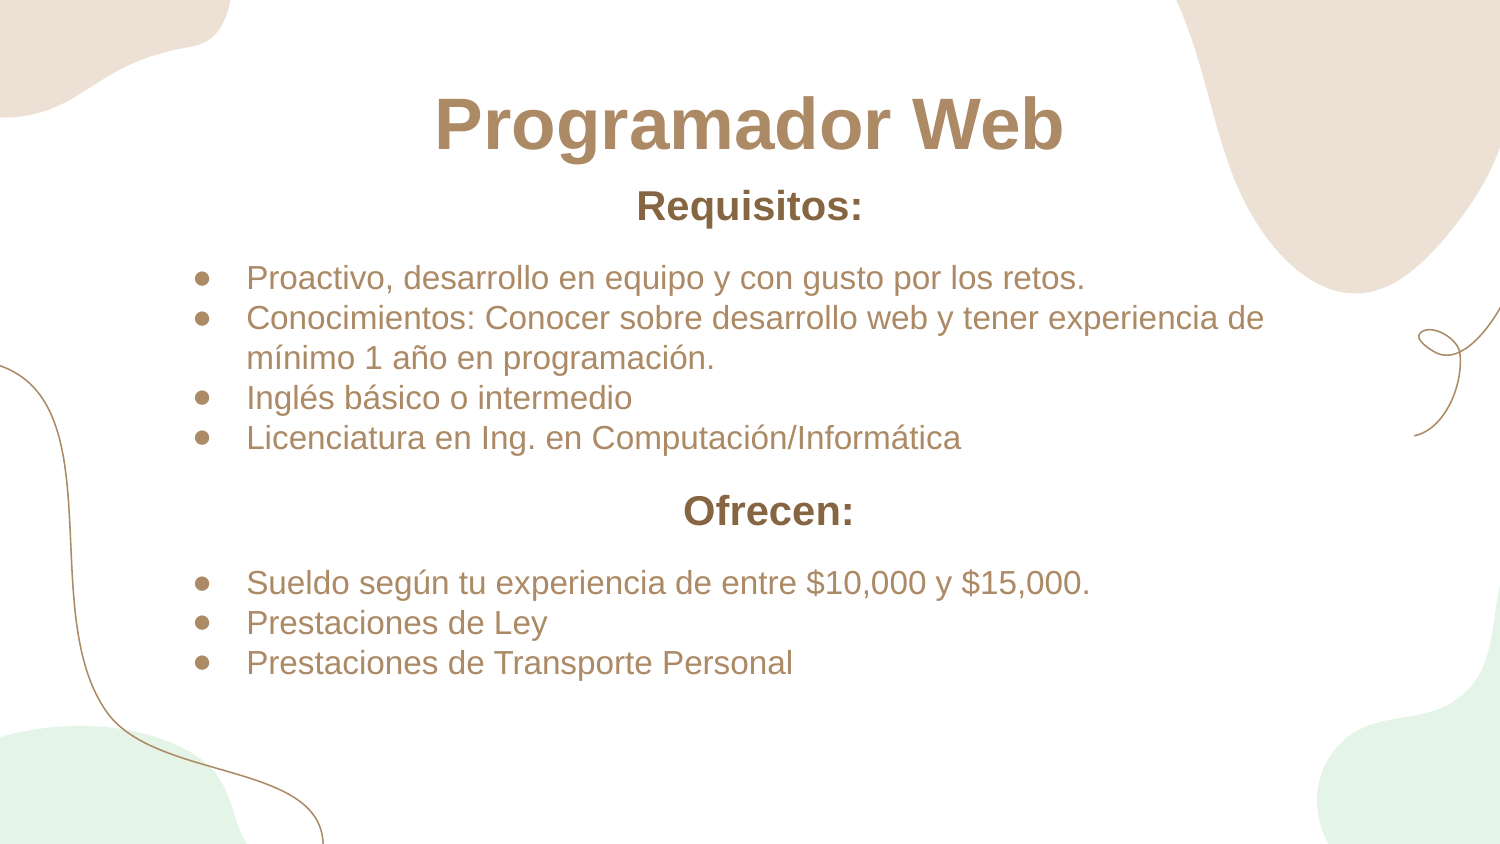

Programador Web
Requisitos:
Proactivo, desarrollo en equipo y con gusto por los retos.
Conocimientos: Conocer sobre desarrollo web y tener experiencia de mínimo 1 año en programación.
Inglés básico o intermedio
Licenciatura en Ing. en Computación/Informática
Ofrecen:
Sueldo según tu experiencia de entre $10,000 y $15,000.
Prestaciones de Ley
Prestaciones de Transporte Personal